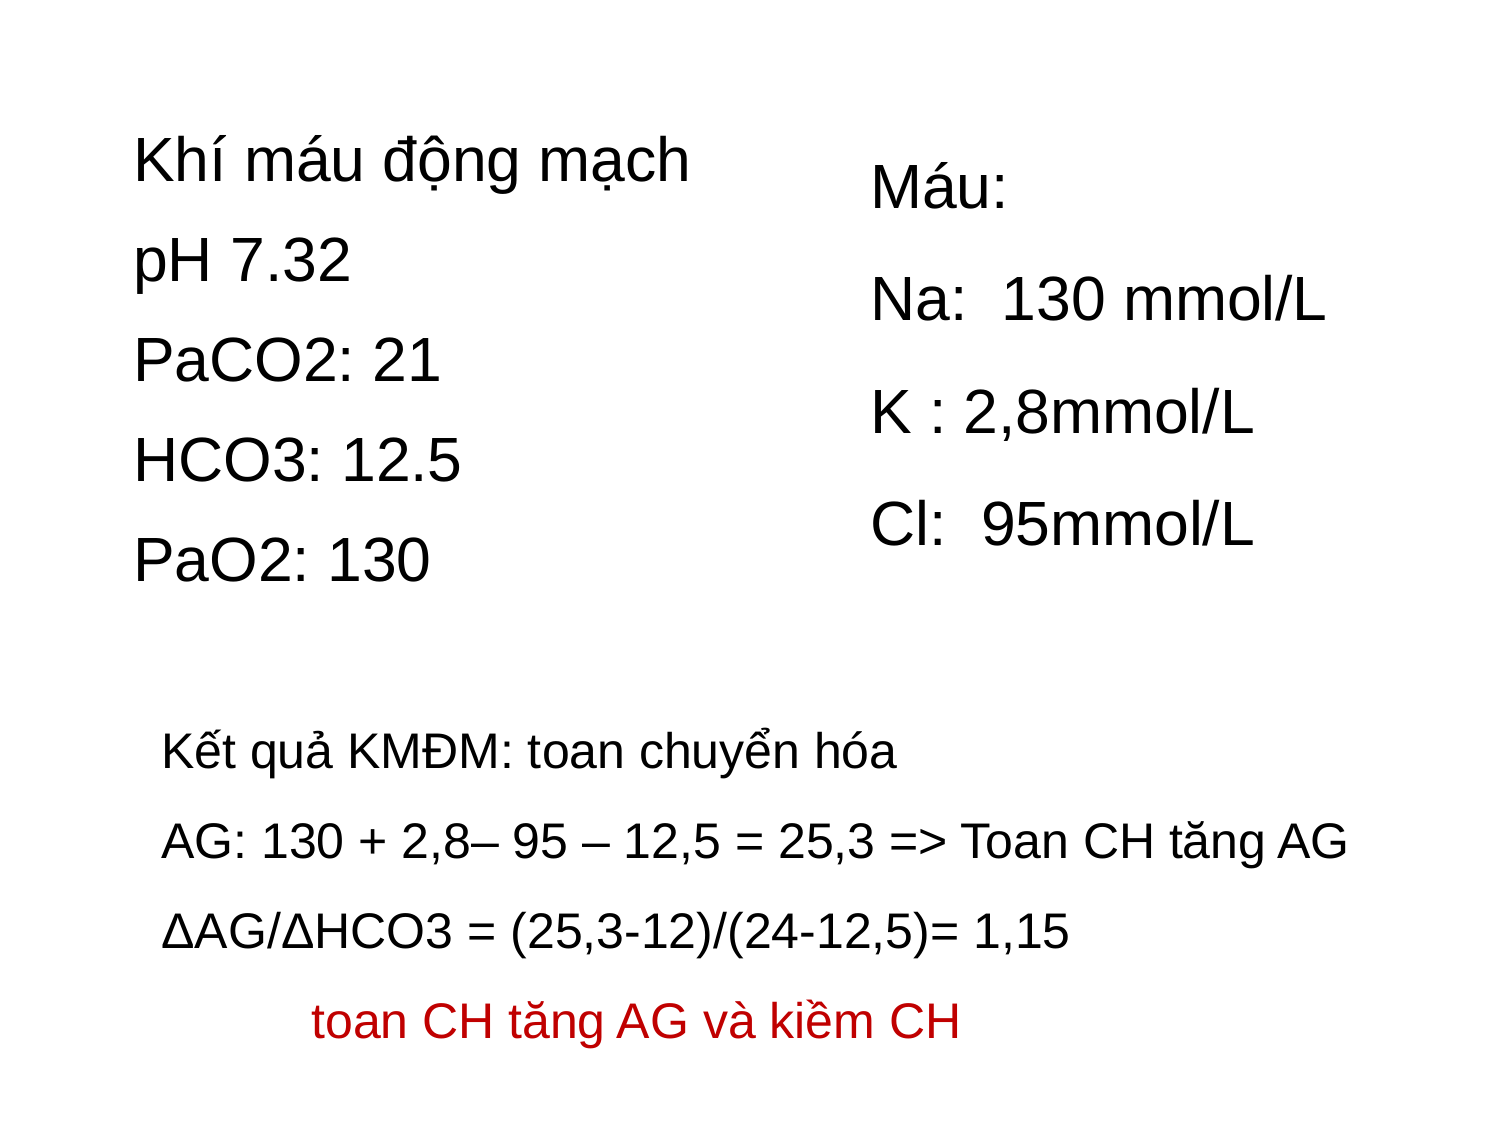

Máu:
Na:  130 mmol/L
K : 2,8mmol/L
Cl:  95mmol/L
Khí máu động mạch
pH 7.32
PaCO2: 21
HCO3: 12.5
PaO2: 130
Kết quả KMĐM: toan chuyển hóa
AG: 130 + 2,8– 95 – 12,5 = 25,3 => Toan CH tăng AG
ΔAG/ΔHCO3 = (25,3-12)/(24-12,5)= 1,15
	toan CH tăng AG và kiềm CH